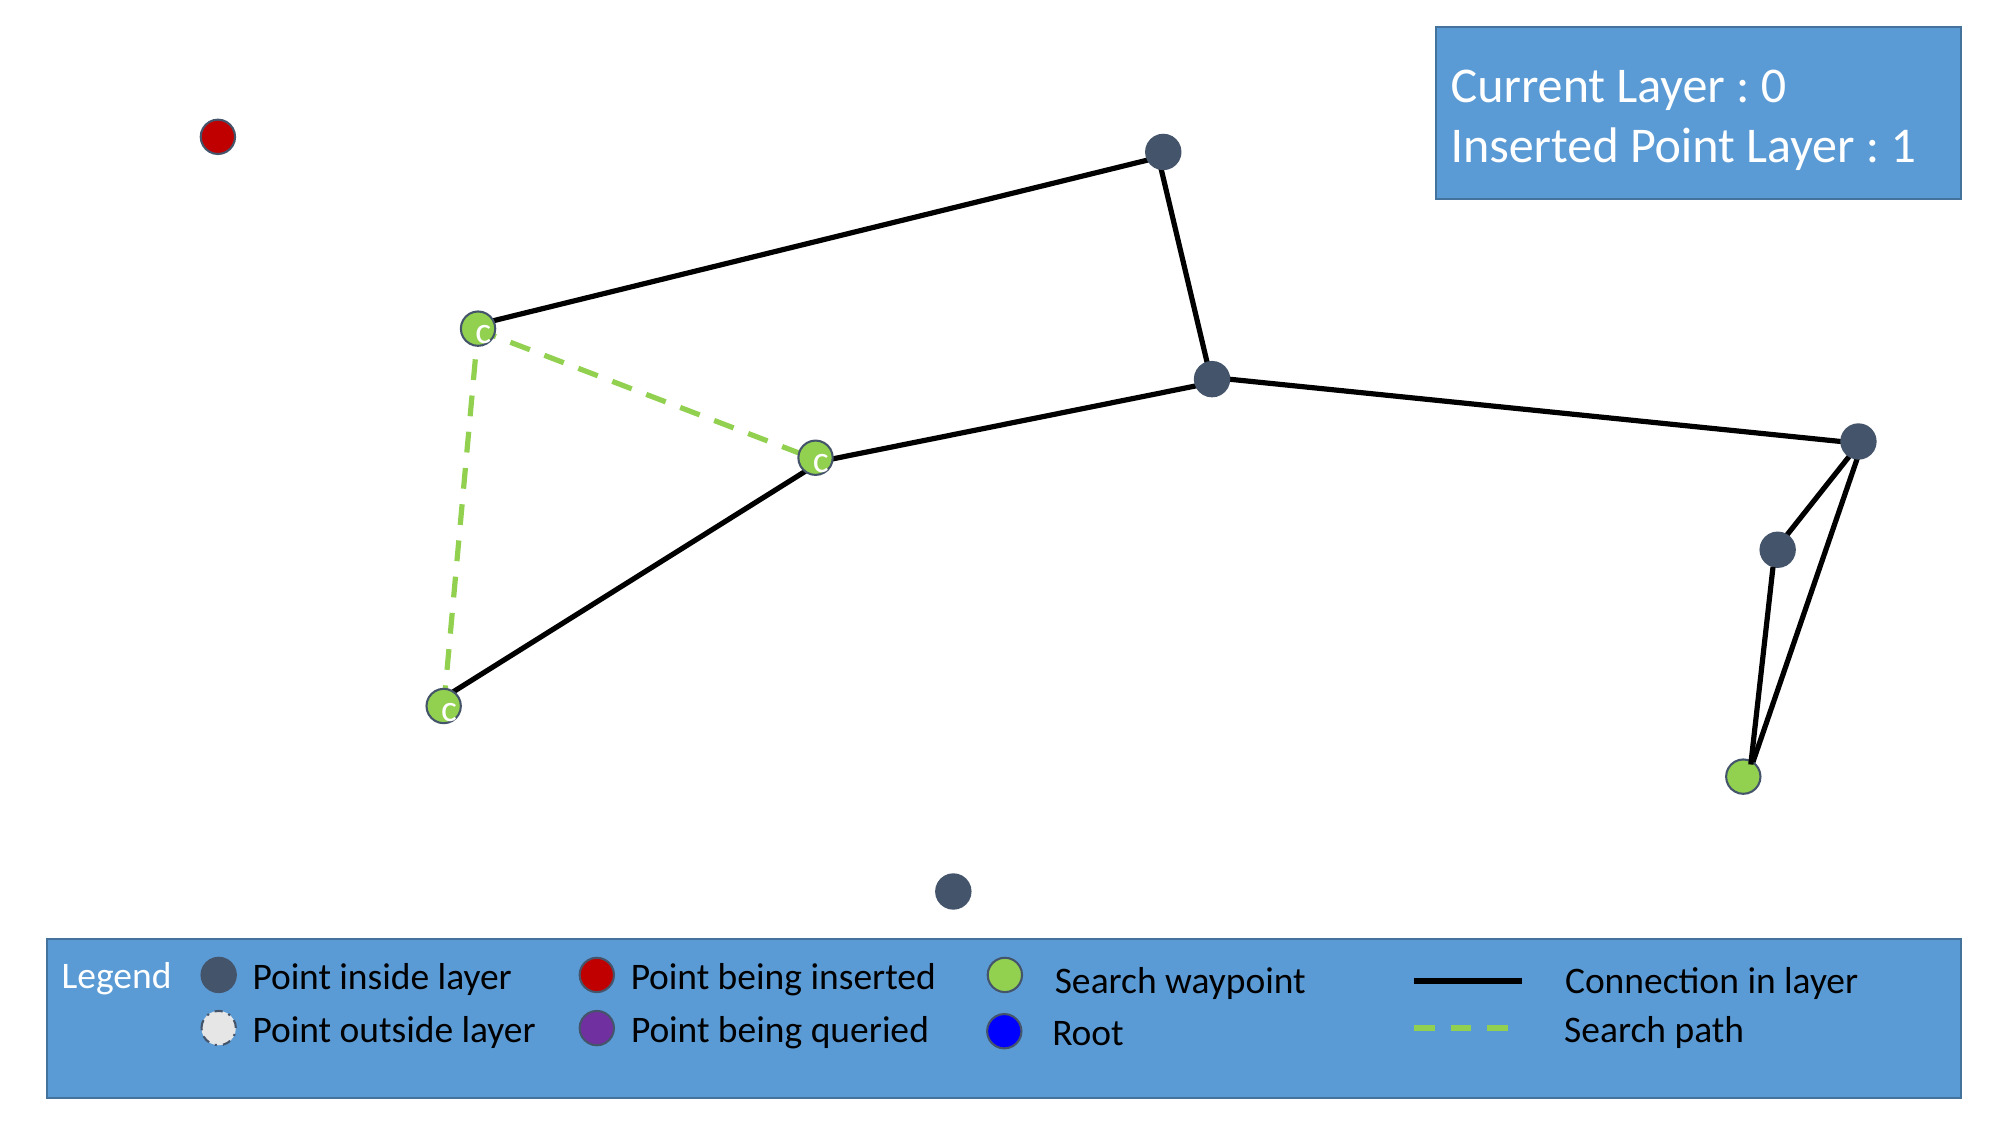

Current Layer : 0
Inserted Point Layer : 1

c

c

c

Legend

Point inside layer
Point being inserted
Search waypoint
Connection in layer

Point outside layer
Point being queried
Search path
Root